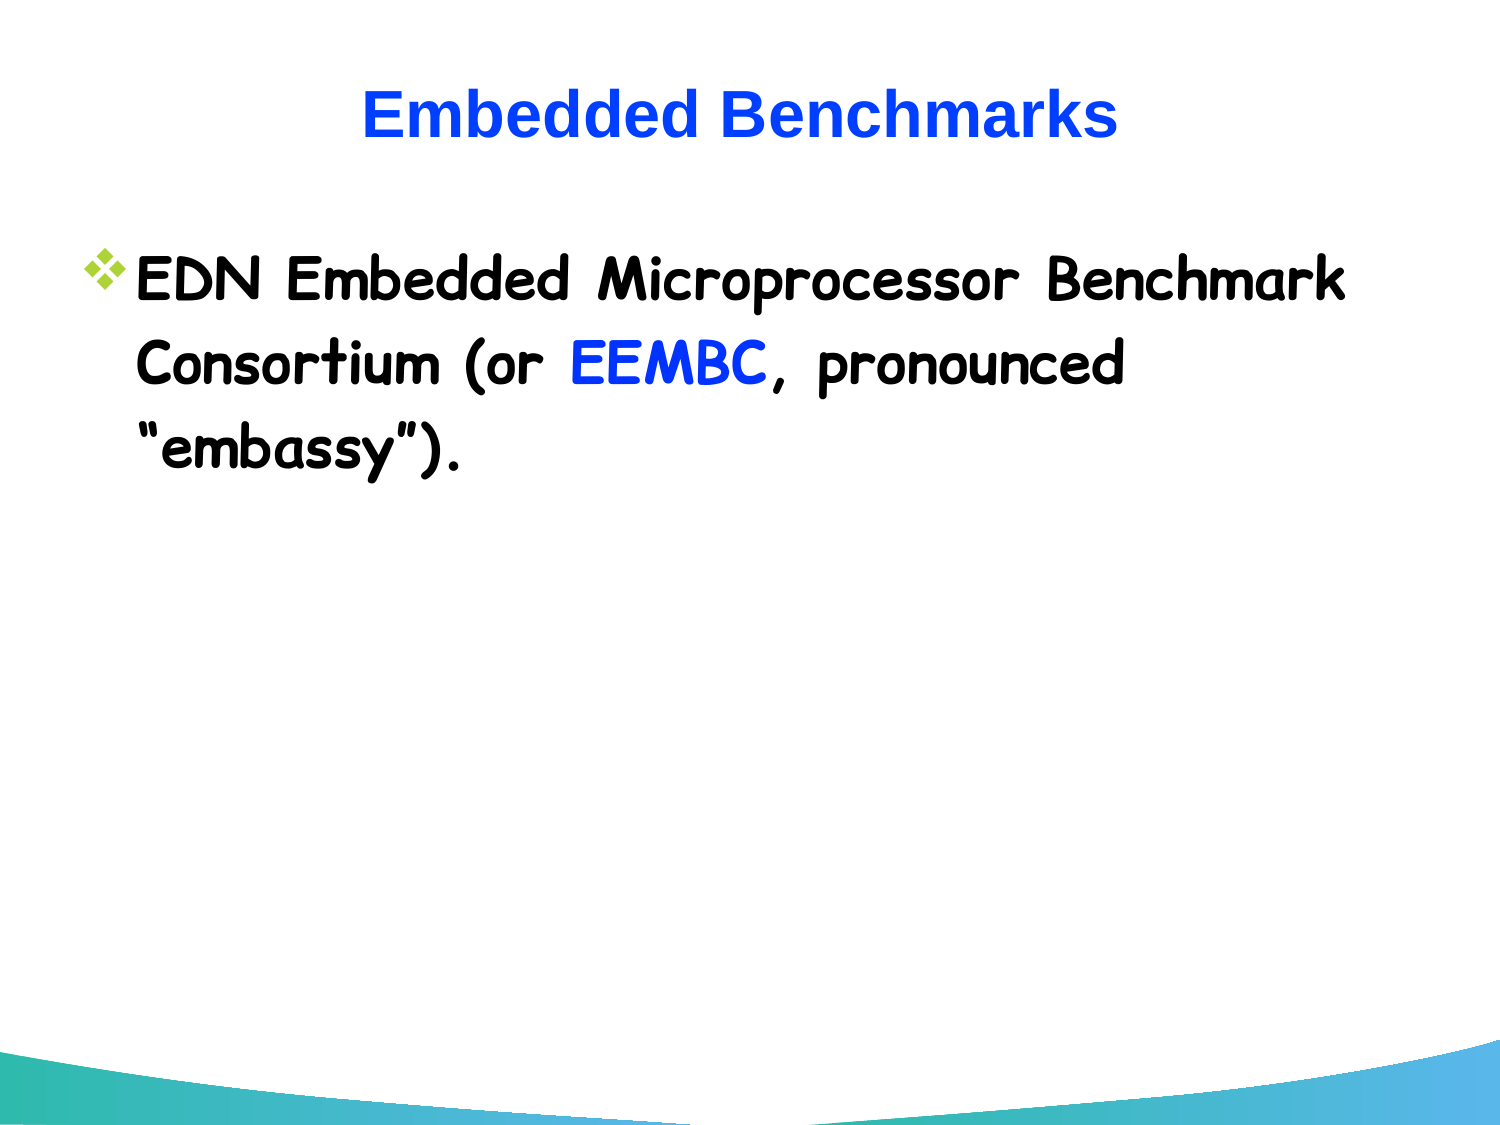

# Embedded Benchmarks
EDN Embedded Microprocessor Benchmark Consortium (or EEMBC, pronounced “embassy”).